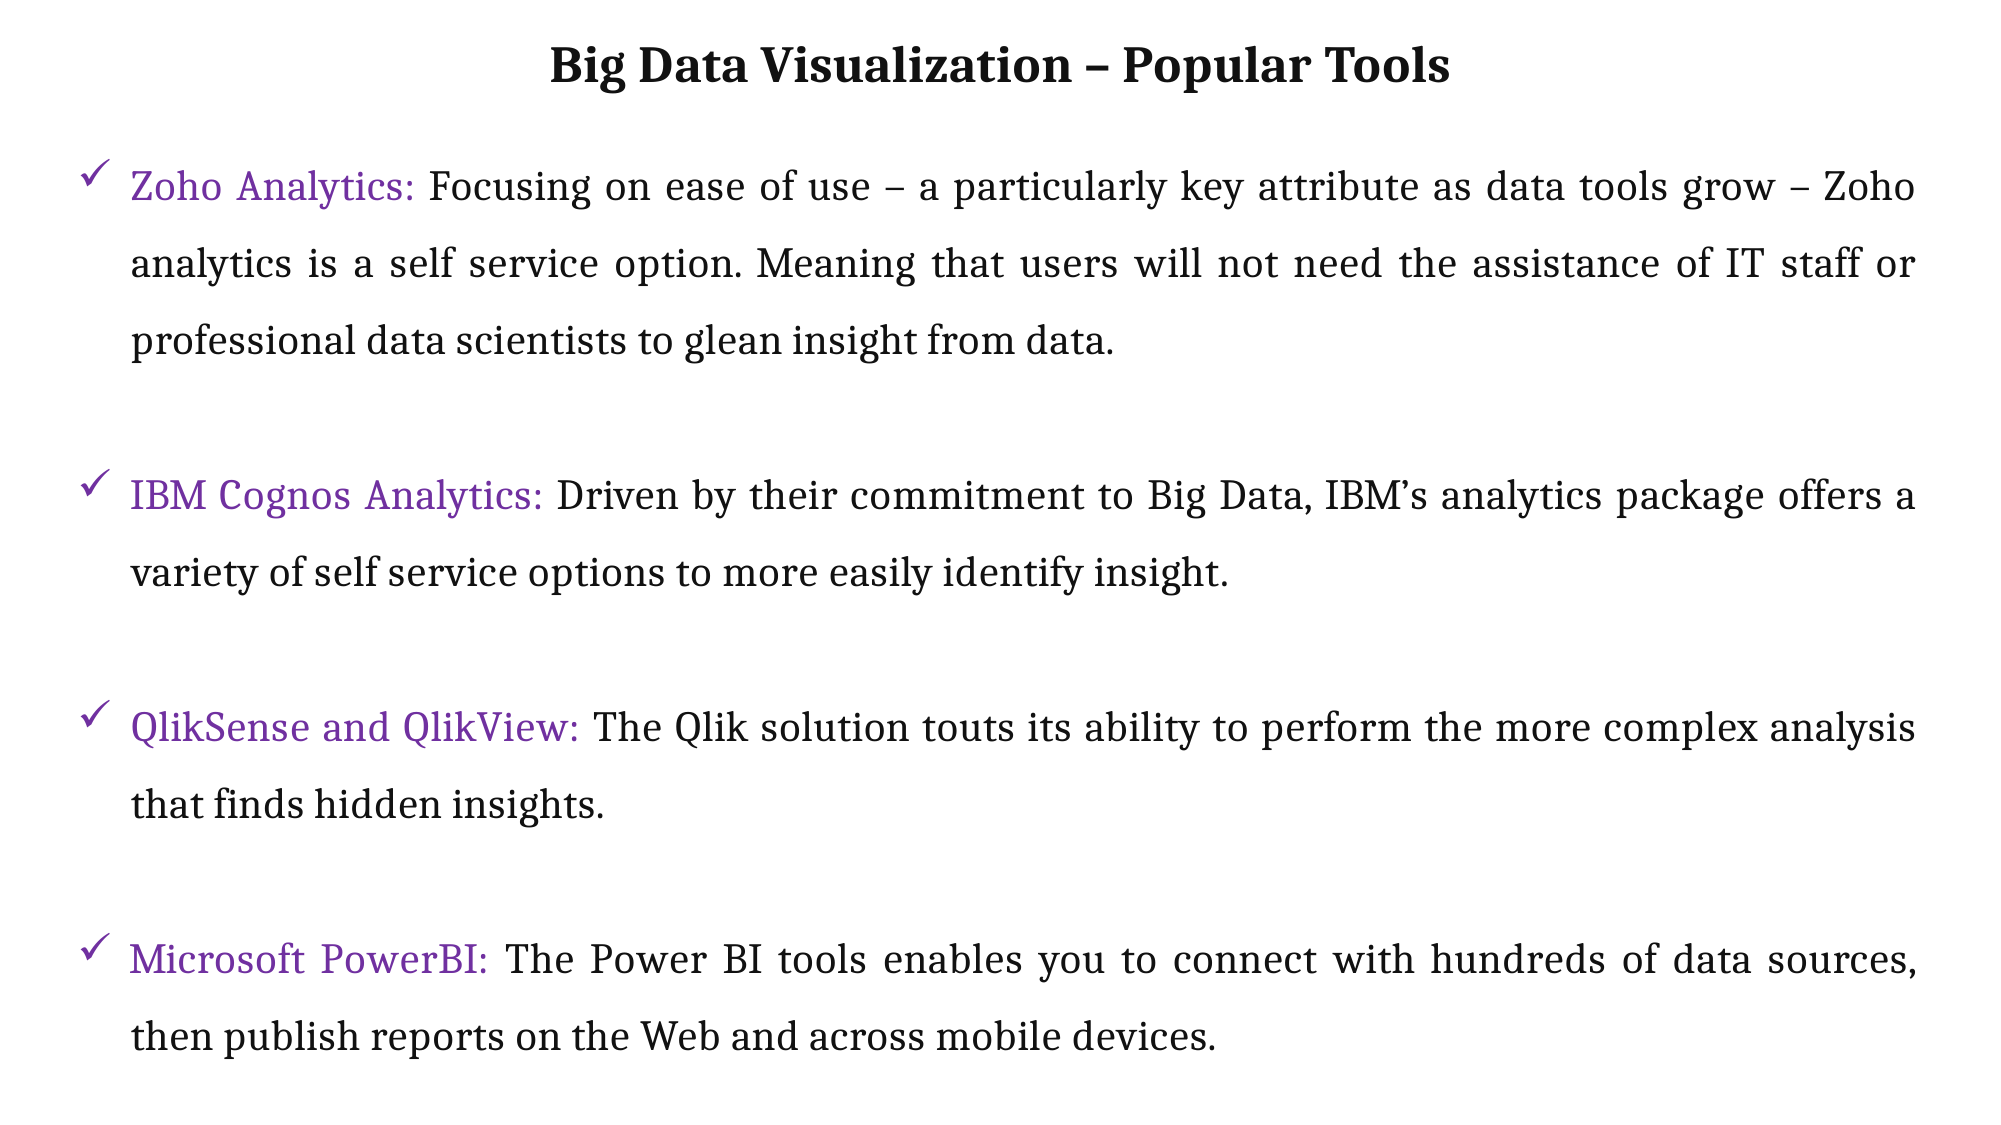

# Big Data Visualization – Popular Tools
Zoho Analytics: Focusing on ease of use – a particularly key attribute as data tools grow – Zoho analytics is a self service option. Meaning that users will not need the assistance of IT staff or professional data scientists to glean insight from data.

IBM Cognos Analytics: Driven by their commitment to Big Data, IBM’s analytics package offers a variety of self service options to more easily identify insight.

QlikSense and QlikView: The Qlik solution touts its ability to perform the more complex analysis that finds hidden insights.

Microsoft PowerBI: The Power BI tools enables you to connect with hundreds of data sources, then publish reports on the Web and across mobile devices.